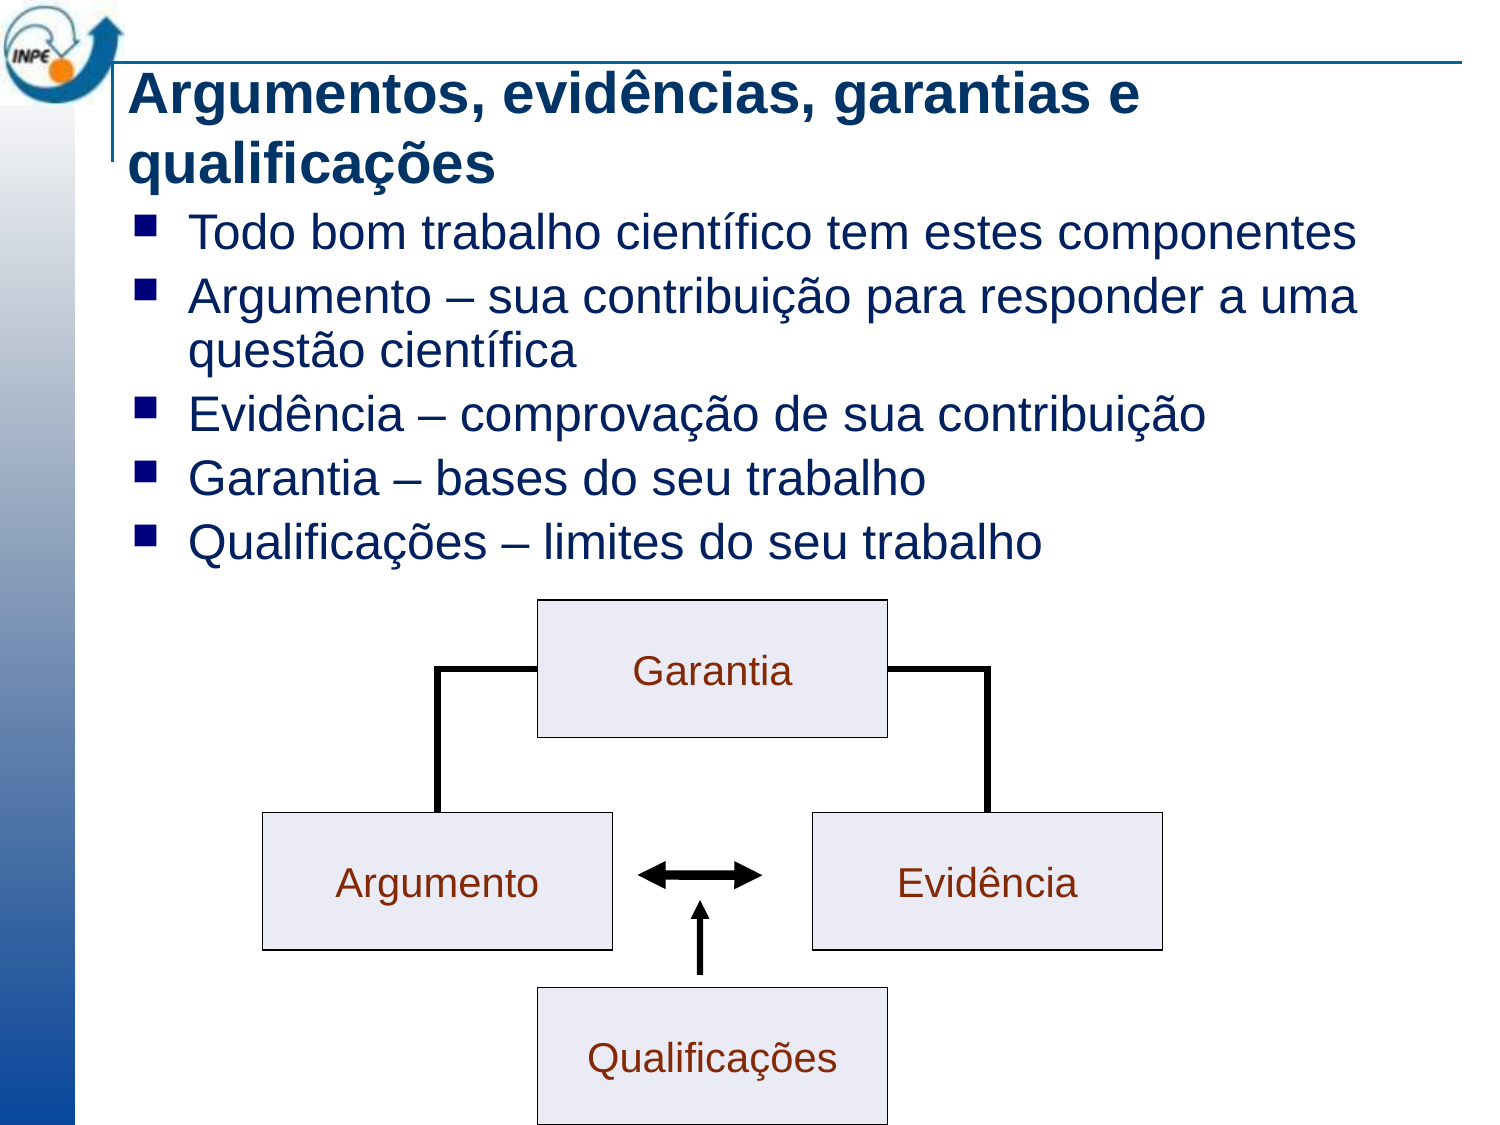

# Argumentos, evidências, garantias e qualificações
Todo bom trabalho científico tem estes componentes
Argumento – sua contribuição para responder a uma questão científica
Evidência – comprovação de sua contribuição
Garantia – bases do seu trabalho
Qualificações – limites do seu trabalho
Garantia
Argumento
Evidência

Qualificações